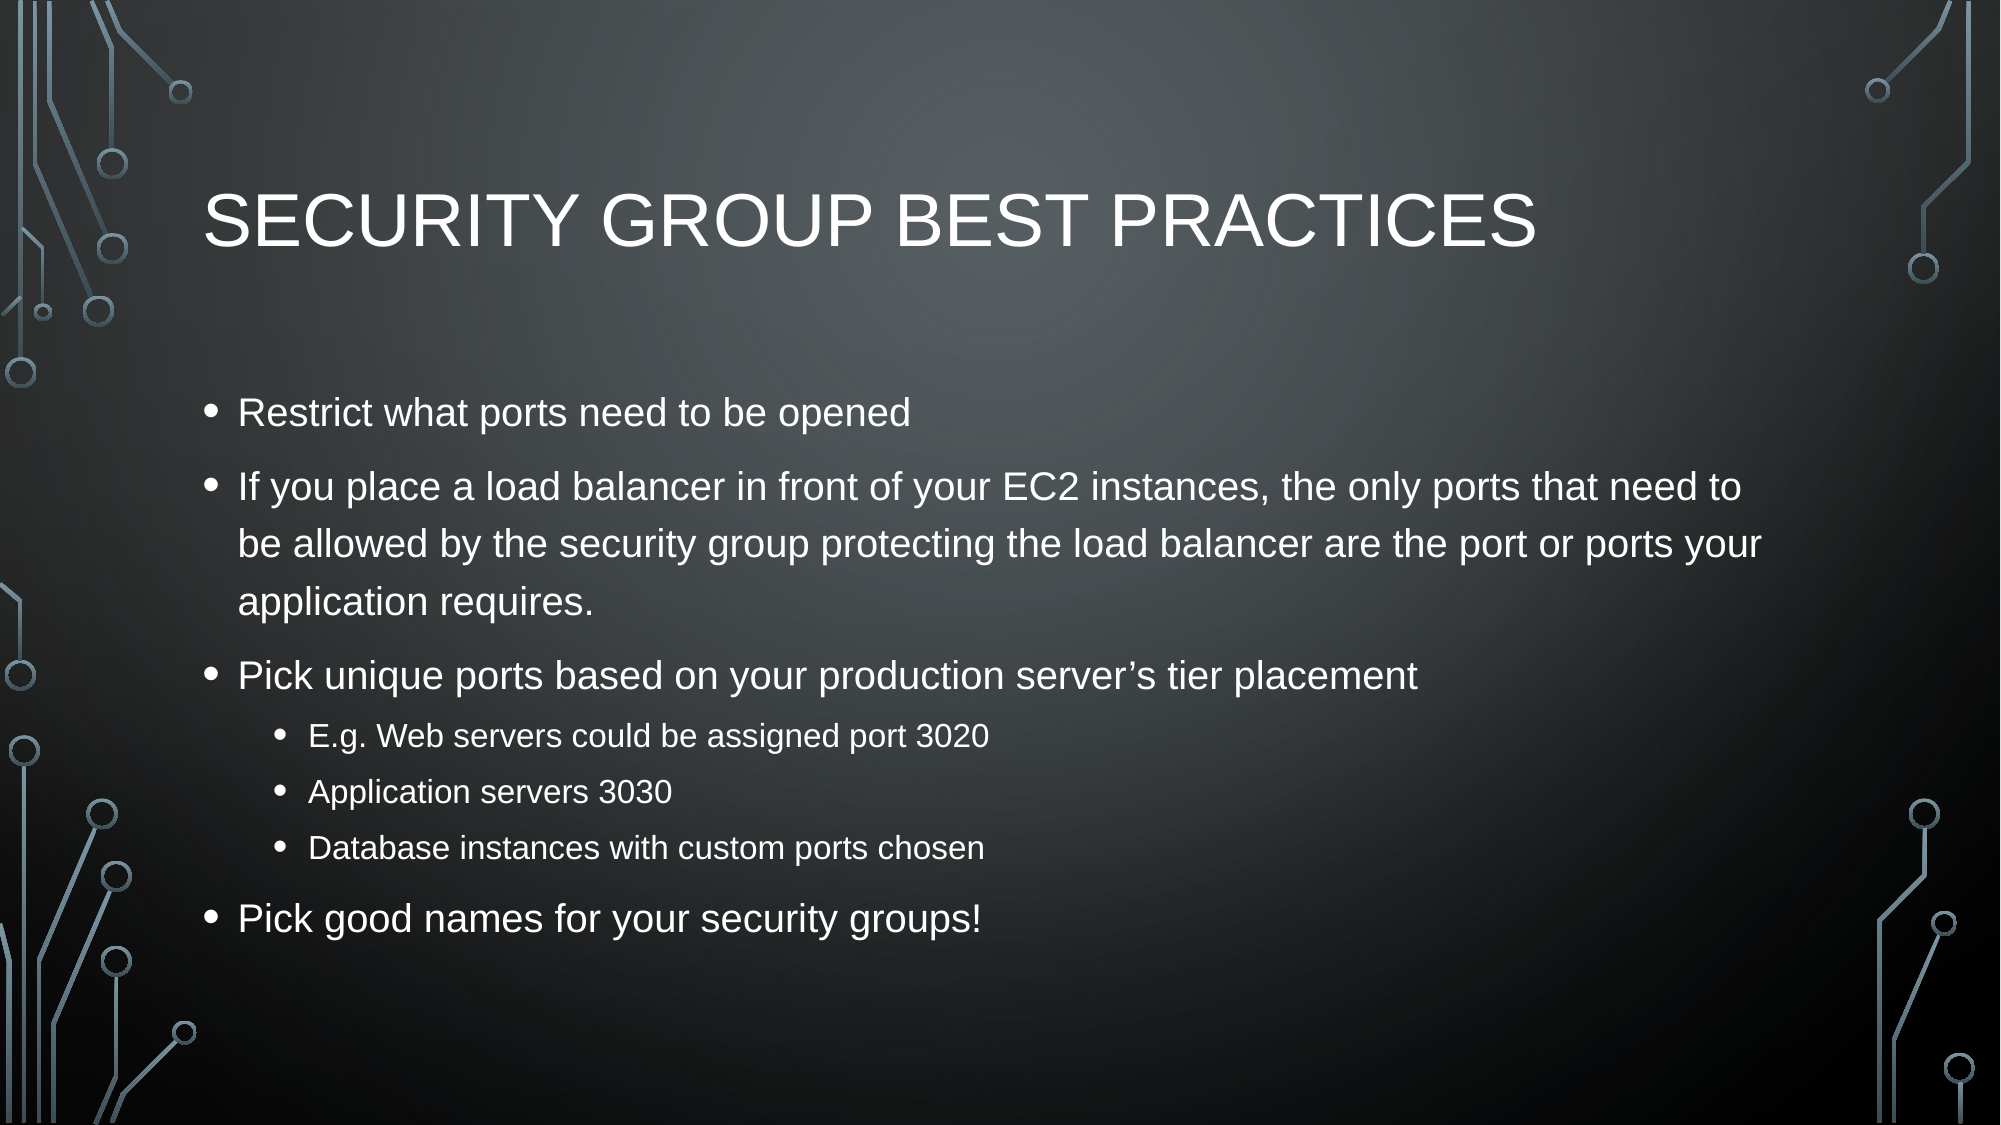

# Security Group Best Practices
Restrict what ports need to be opened
If you place a load balancer in front of your EC2 instances, the only ports that need to be allowed by the security group protecting the load balancer are the port or ports your application requires.
Pick unique ports based on your production server’s tier placement
E.g. Web servers could be assigned port 3020
Application servers 3030
Database instances with custom ports chosen
Pick good names for your security groups!